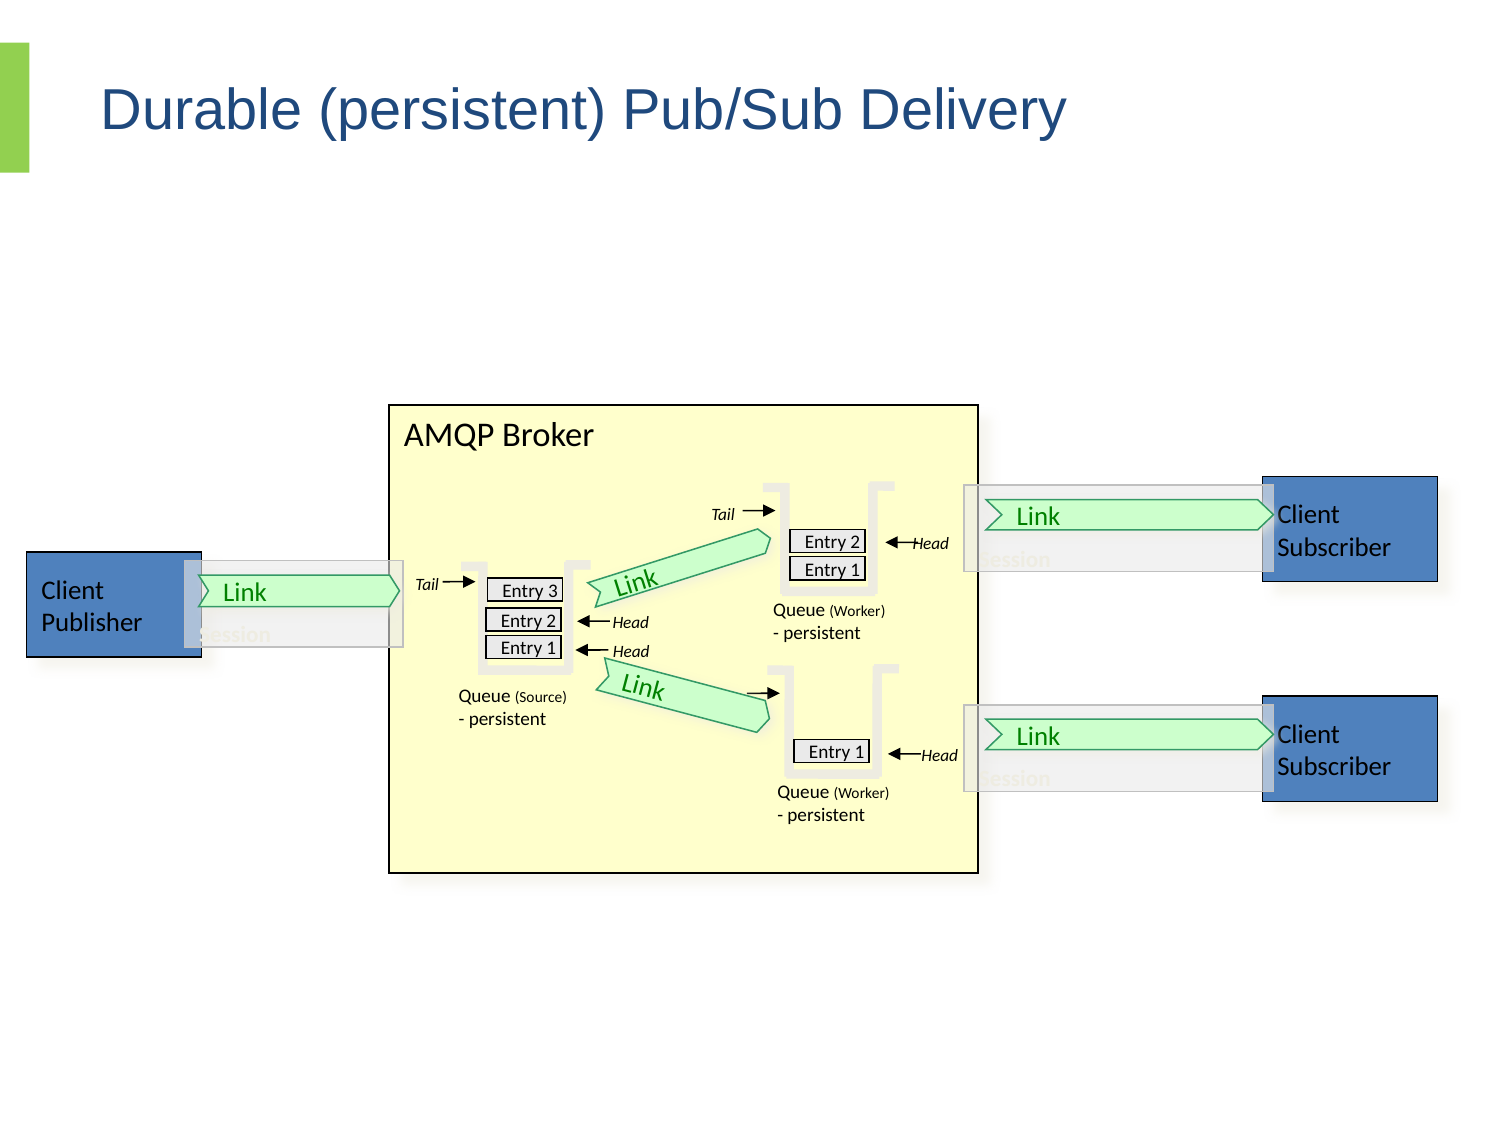

Durable (persistent) Pub/Sub Delivery
AMQP Broker
Client
Subscriber

Session

Tail
Link

Head
Entry 2

Client
Publisher
Link
Entry 1
Session

Tail

Link
Entry 3

Queue (Worker)
- persistent

Head
Entry 2

Head
Entry 1

Queue (Source)
- persistent
Link

Client
Subscriber
Session
Link
Head
Entry 1

Queue (Worker)
- persistent